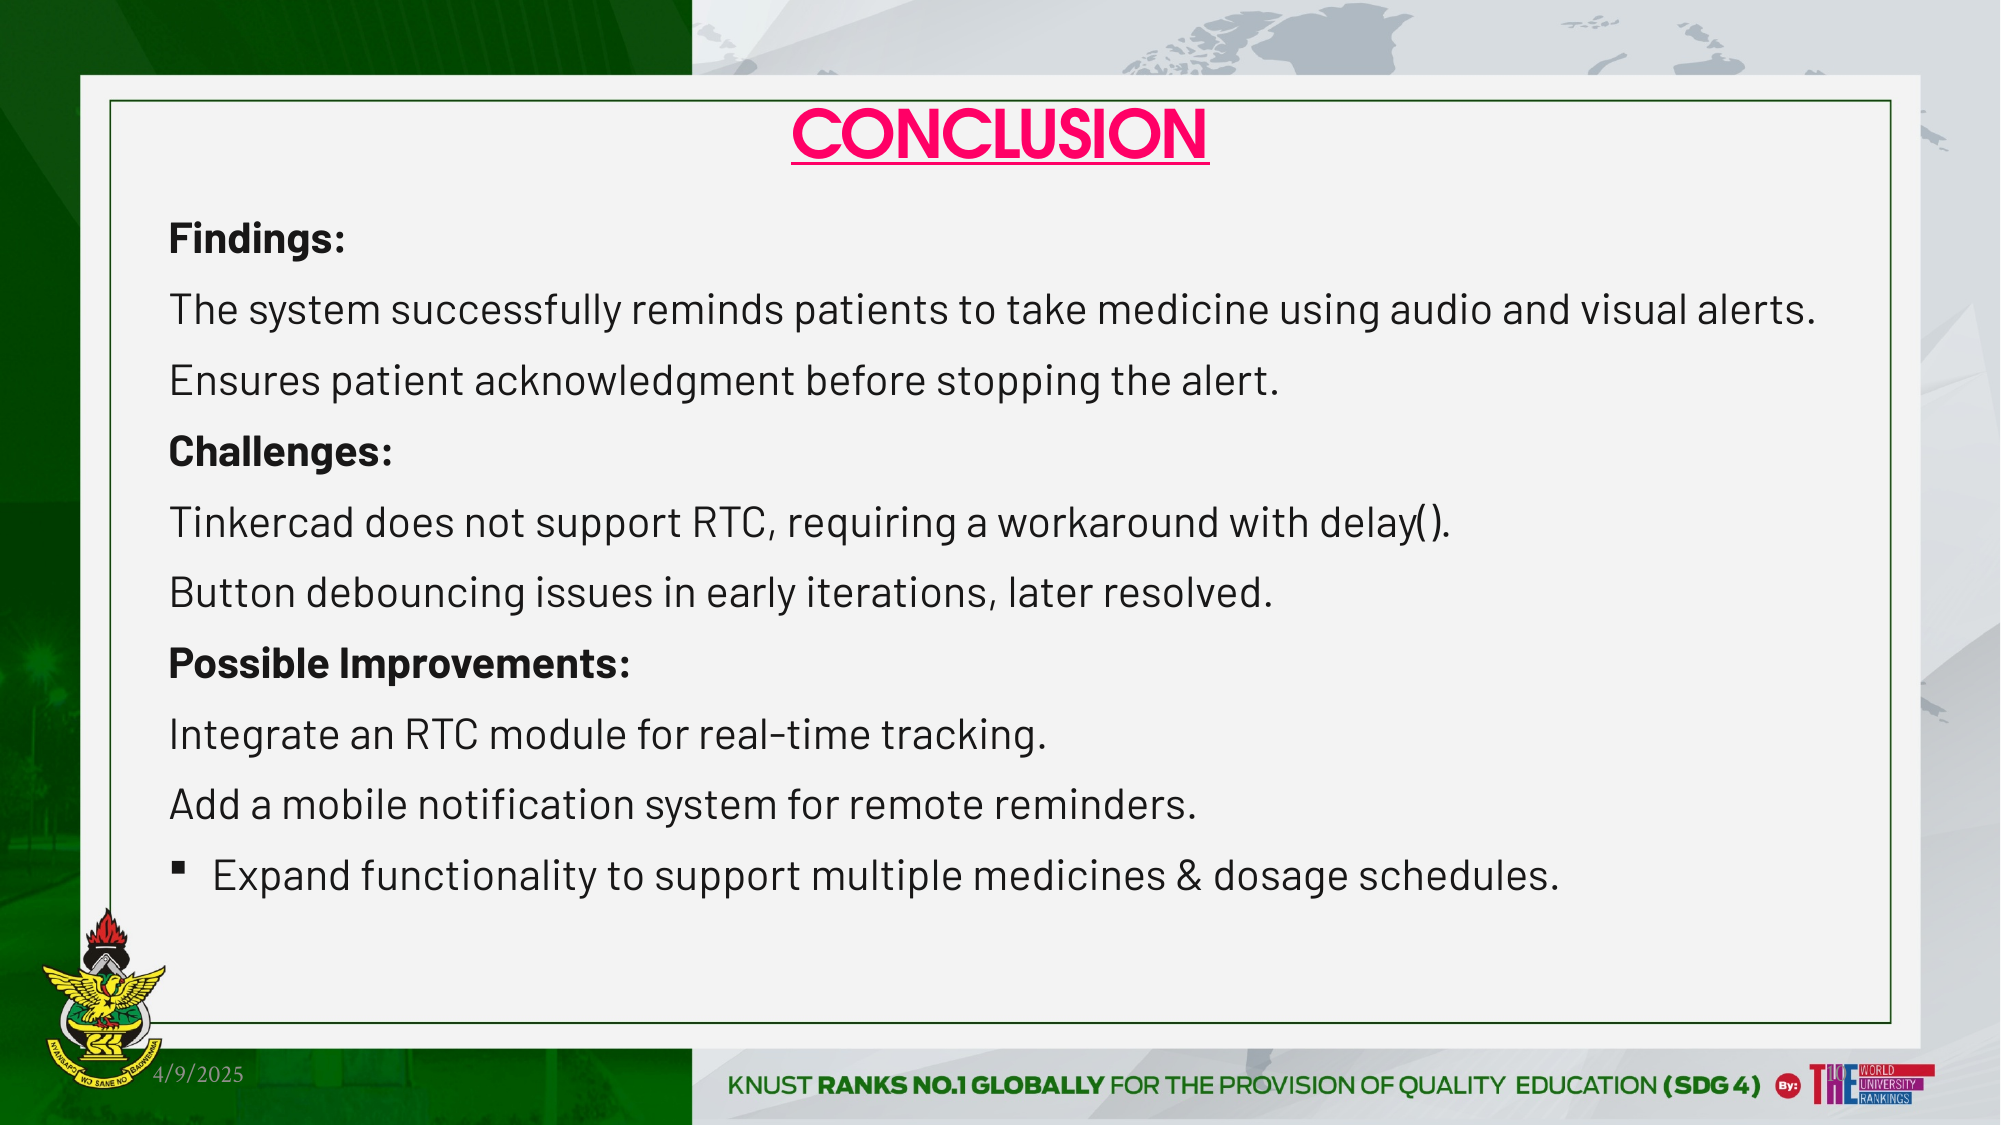

# CONCLUSION
Findings:
The system successfully reminds patients to take medicine using audio and visual alerts.
Ensures patient acknowledgment before stopping the alert.
Challenges:
Tinkercad does not support RTC, requiring a workaround with delay().
Button debouncing issues in early iterations, later resolved.
Possible Improvements:
Integrate an RTC module for real-time tracking.
Add a mobile notification system for remote reminders.
Expand functionality to support multiple medicines & dosage schedules.

4/9/2025
10